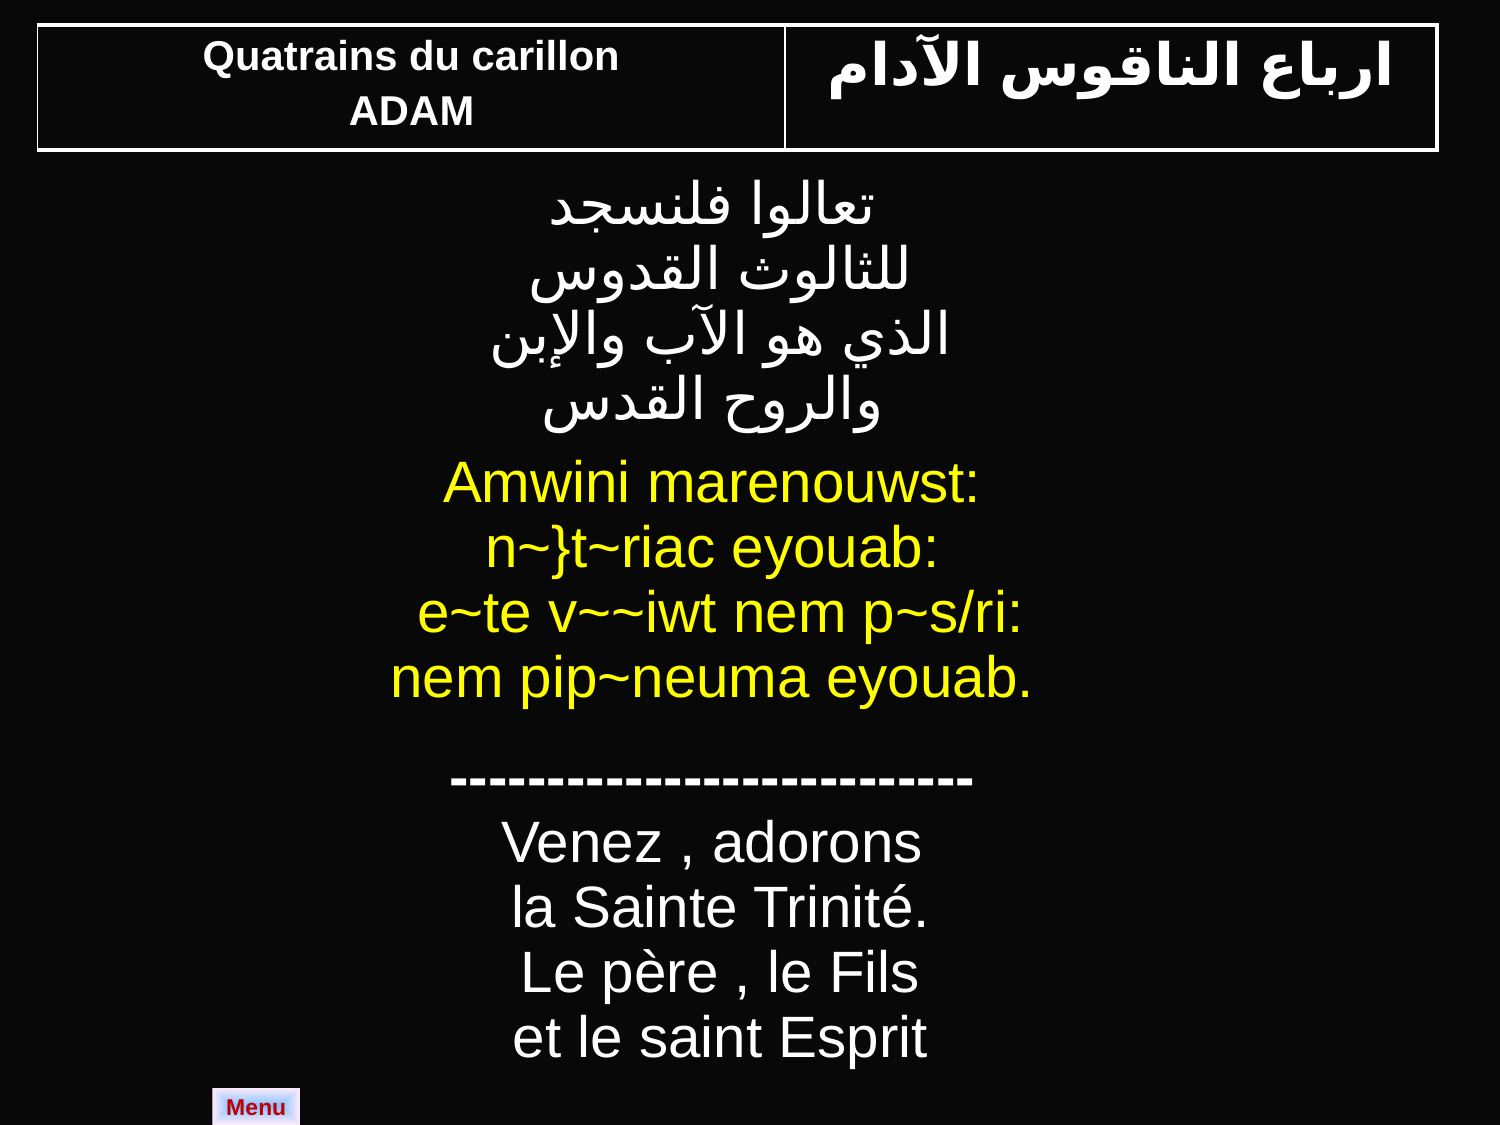

| Quatrains du carillon ADAM | ارباع الناقوس الآدام |
| --- | --- |
| تعالوا فلنسجد للثالوث القدوس الذي هو الآب والإبن والروح القدس |
| --- |
| Amwini marenouwst: n~}t~riac eyouab: e~te v~~iwt nem p~s/ri: nem pip~neuma eyouab. |
| --------------------------- Venez , adorons la Sainte Trinité. Le père , le Fils et le saint Esprit |
Menu